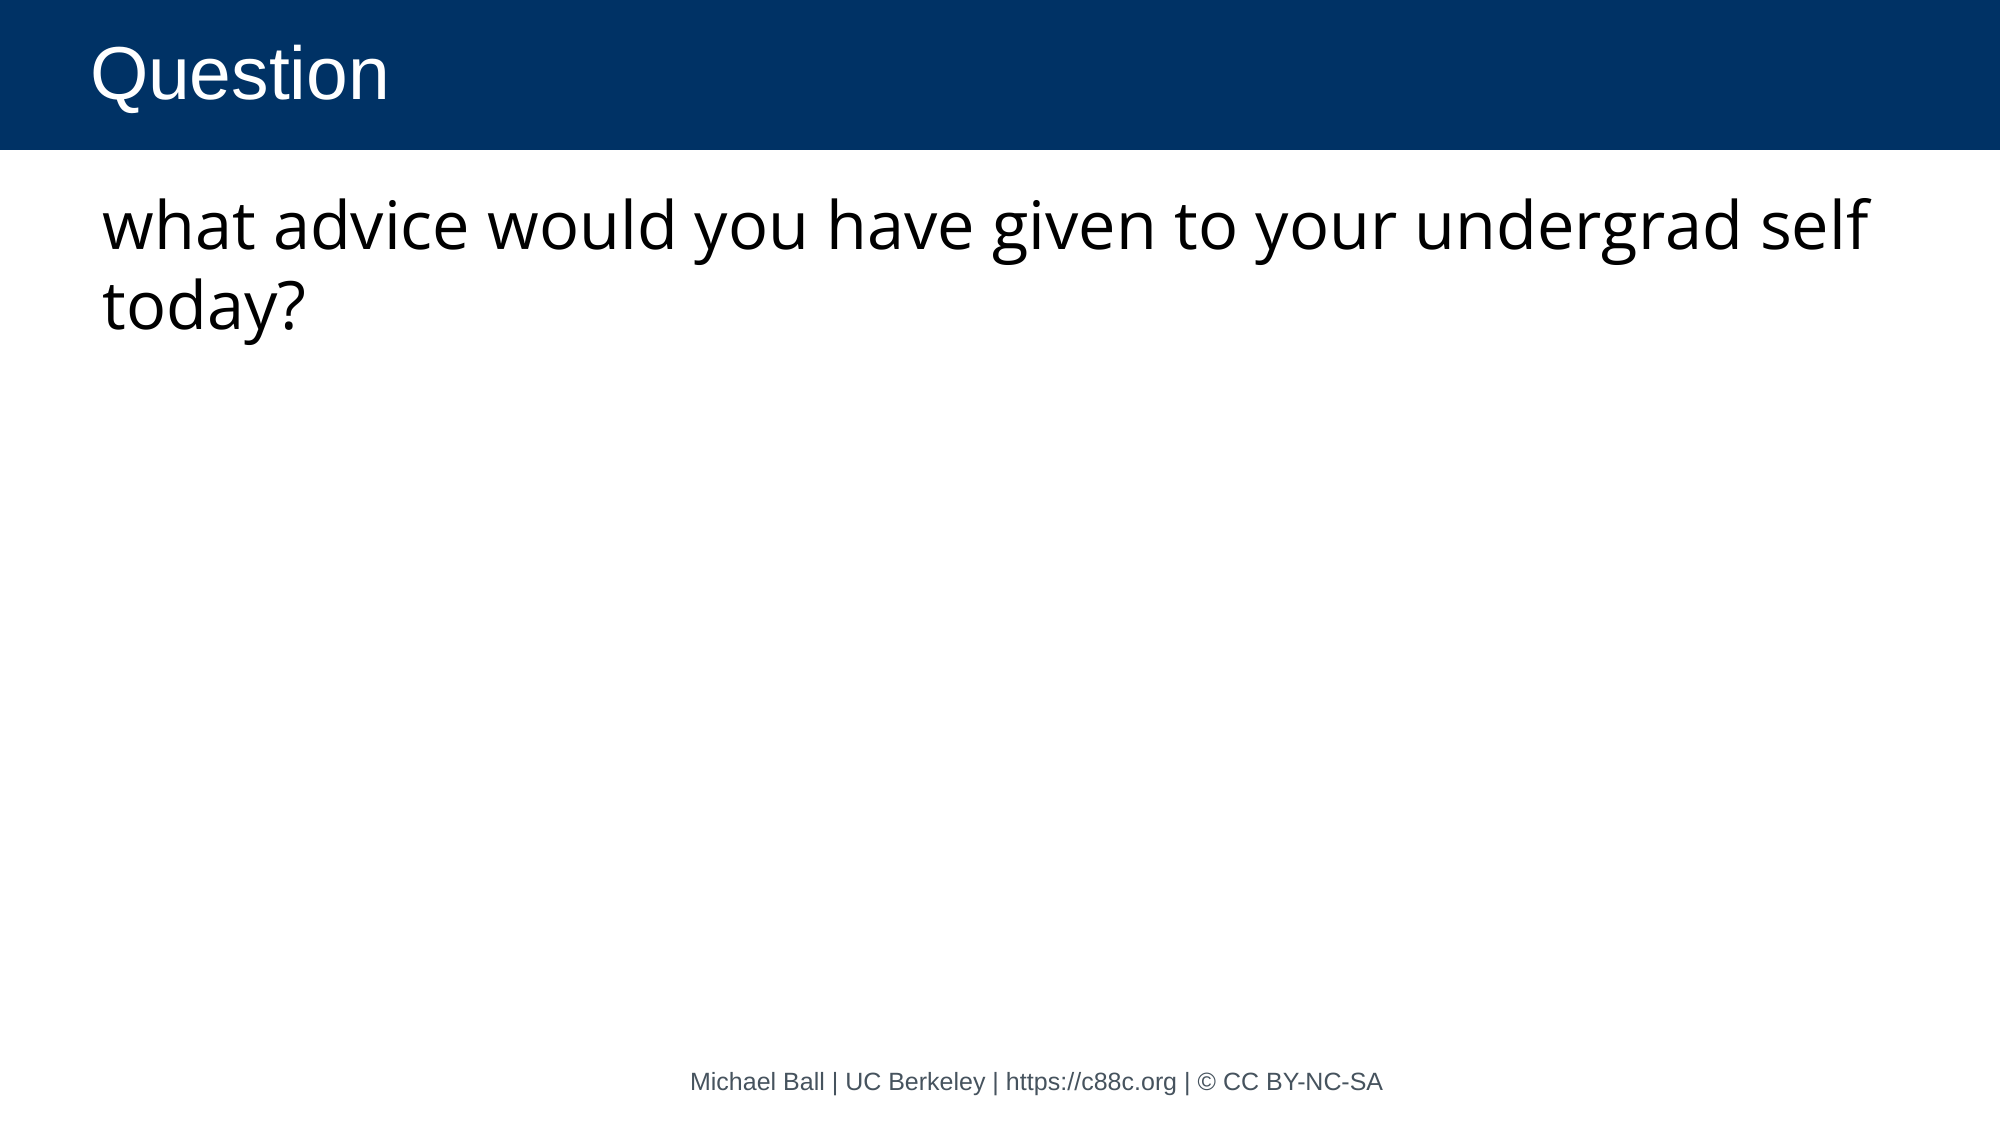

# Question
what advice would you have given to your undergrad self today?

Michael Ball | UC Berkeley | https://c88c.org | © CC BY-NC-SA